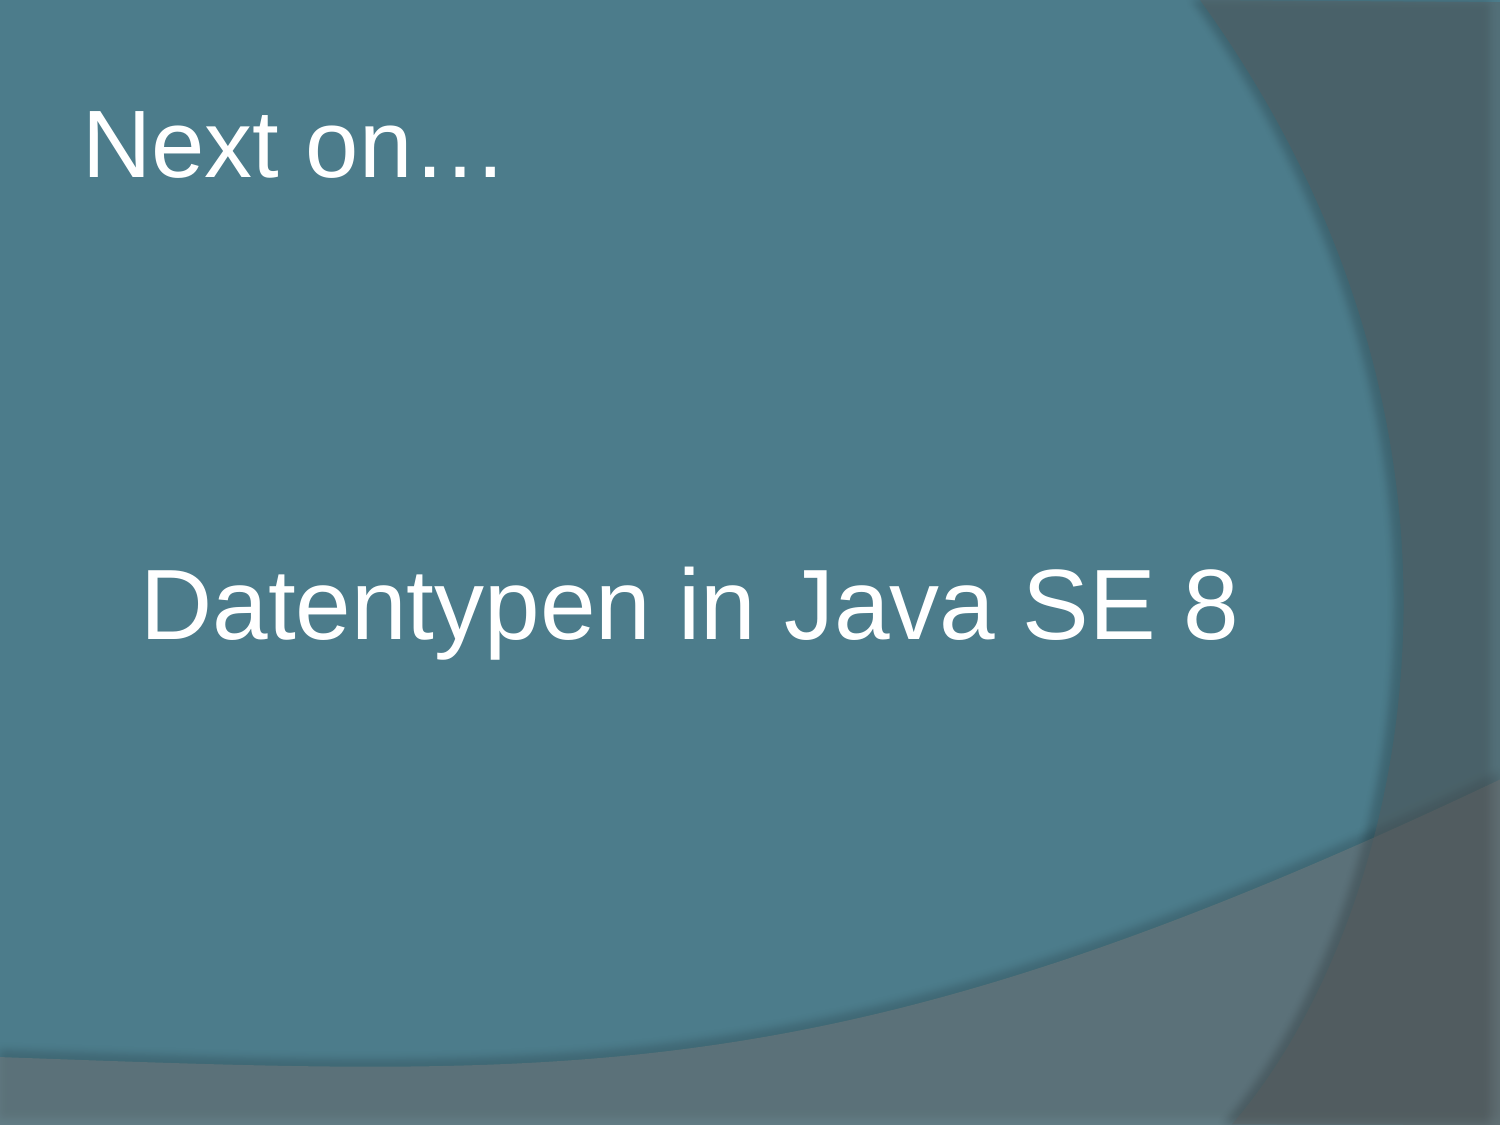

# Next on…

Datentypen in Java SE 8